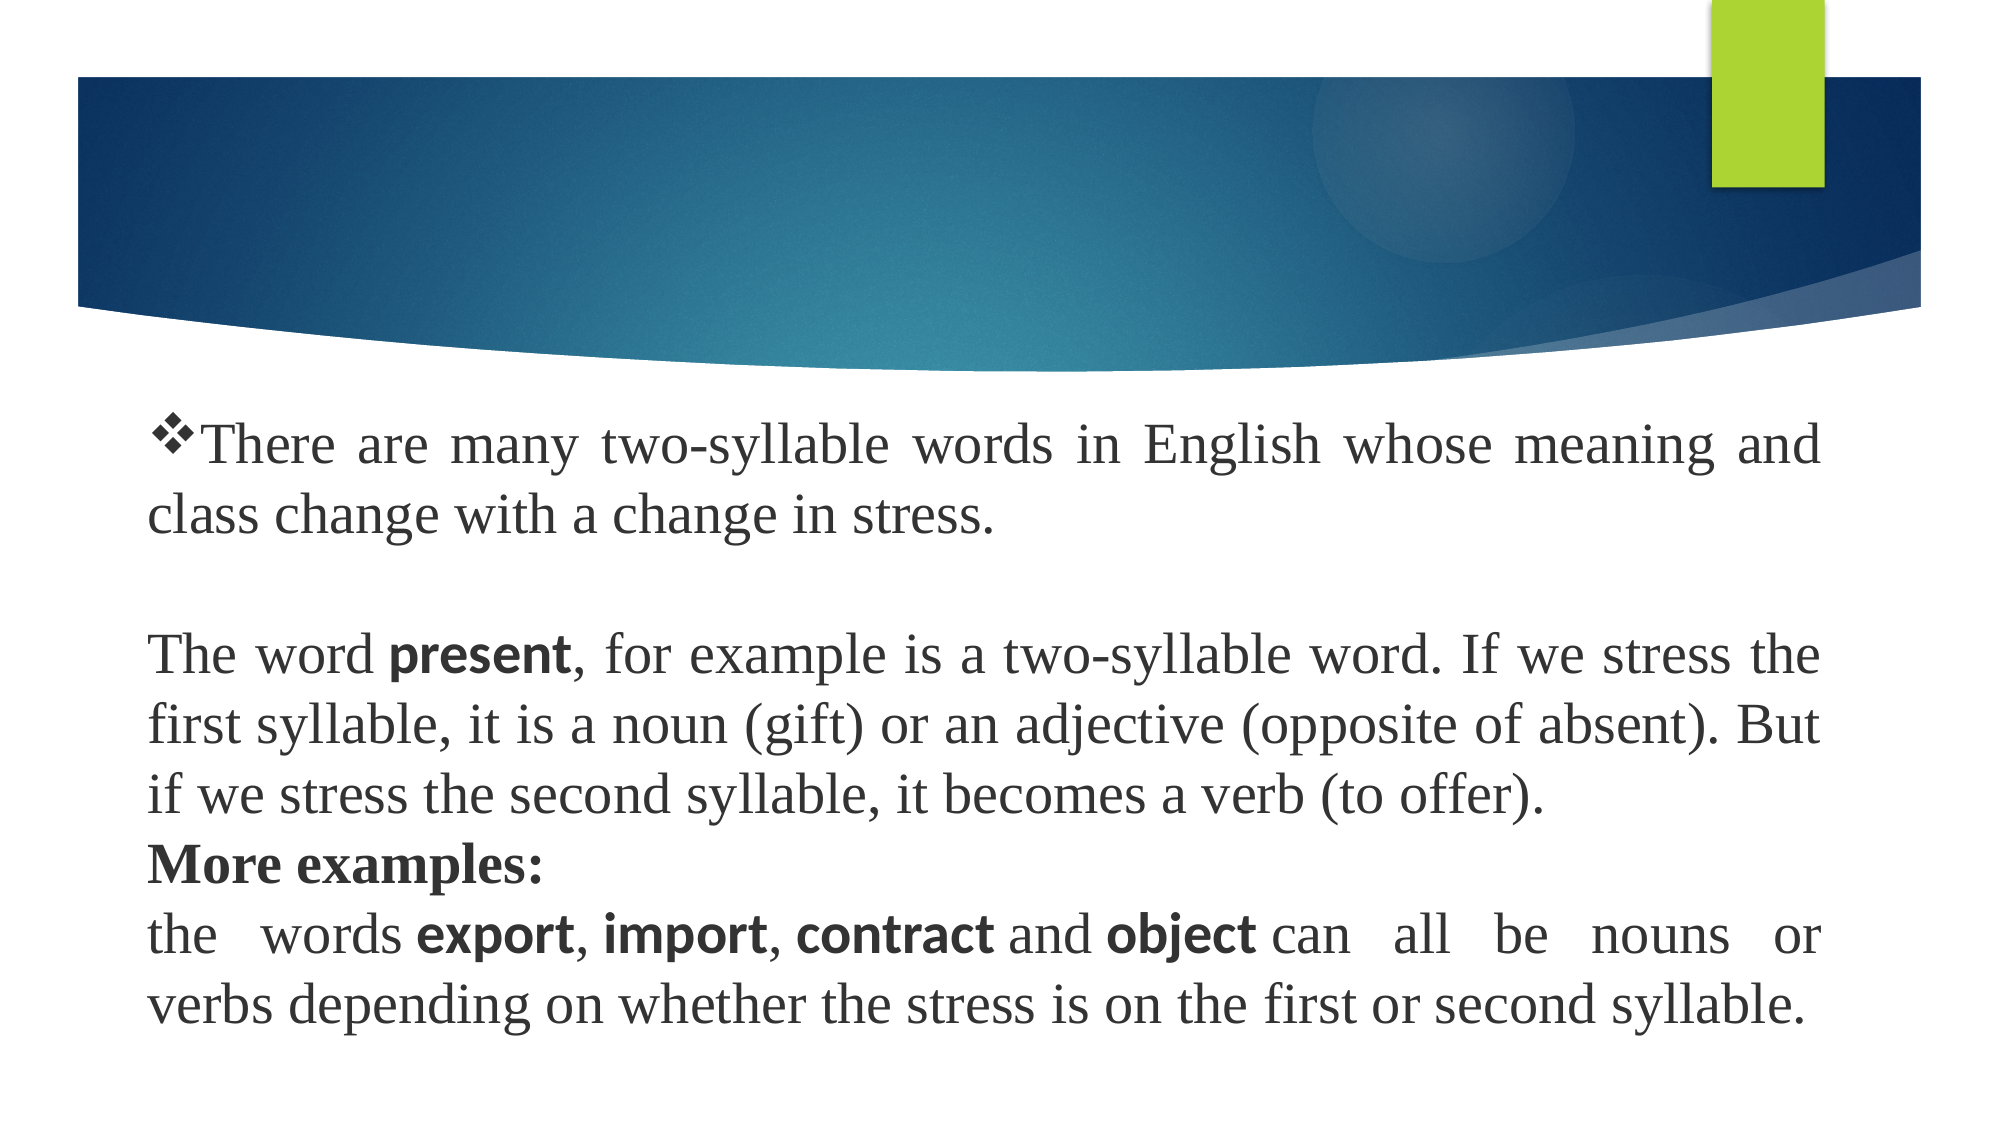

#
There are many two-syllable words in English whose meaning and class change with a change in stress.

The word present, for example is a two-syllable word. If we stress the first syllable, it is a noun (gift) or an adjective (opposite of absent). But if we stress the second syllable, it becomes a verb (to offer).
More examples:
the words export, import, contract and object can all be nouns or verbs depending on whether the stress is on the first or second syllable.